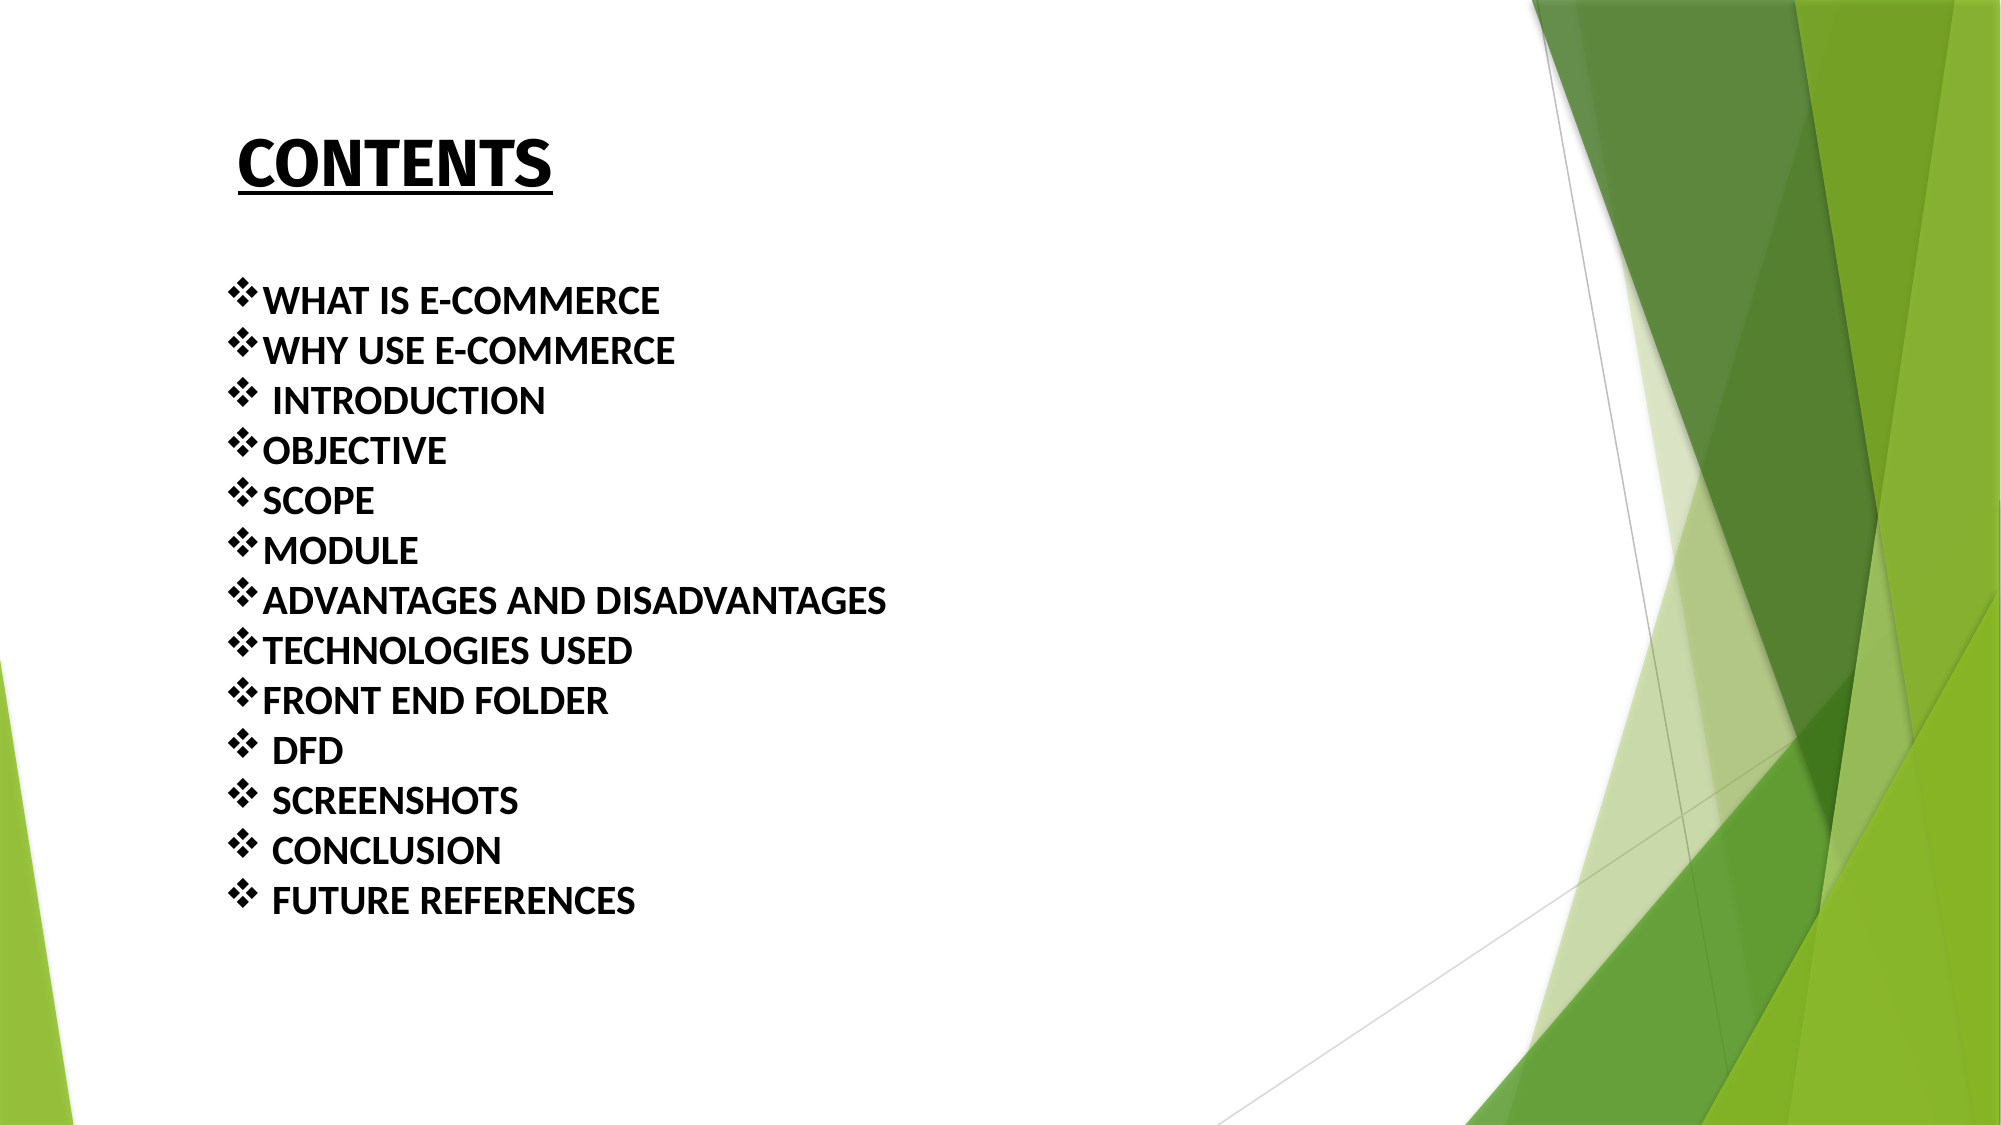

CONTENTS
WHAT IS E-COMMERCE
WHY USE E-COMMERCE
 INTRODUCTION
OBJECTIVE
SCOPE
MODULE
ADVANTAGES AND DISADVANTAGES
TECHNOLOGIES USED
FRONT END FOLDER
 DFD
 SCREENSHOTS
 CONCLUSION
 FUTURE REFERENCES